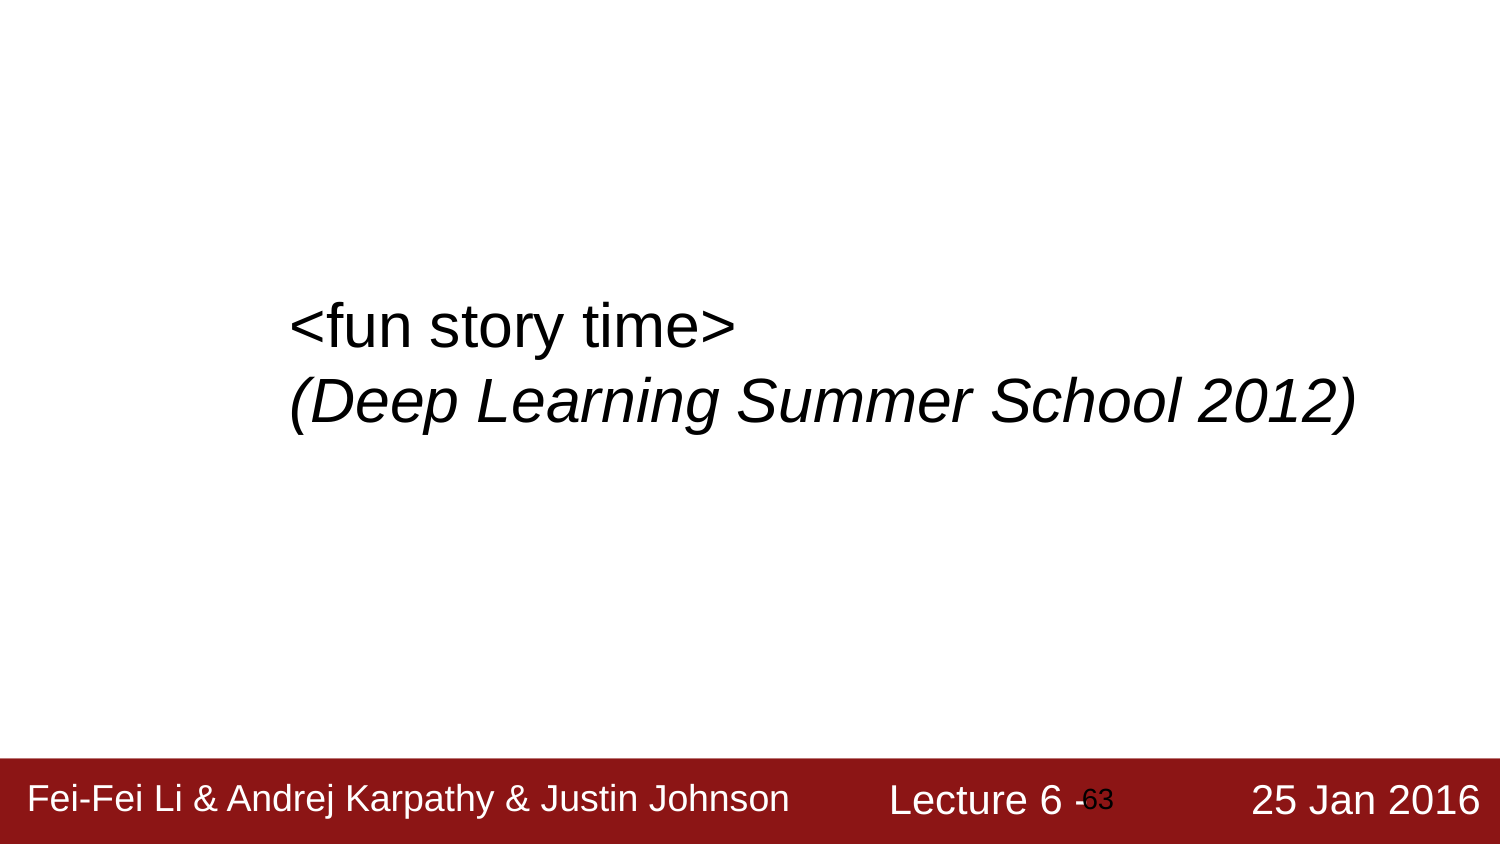

<fun story time>
(Deep Learning Summer School 2012)
63